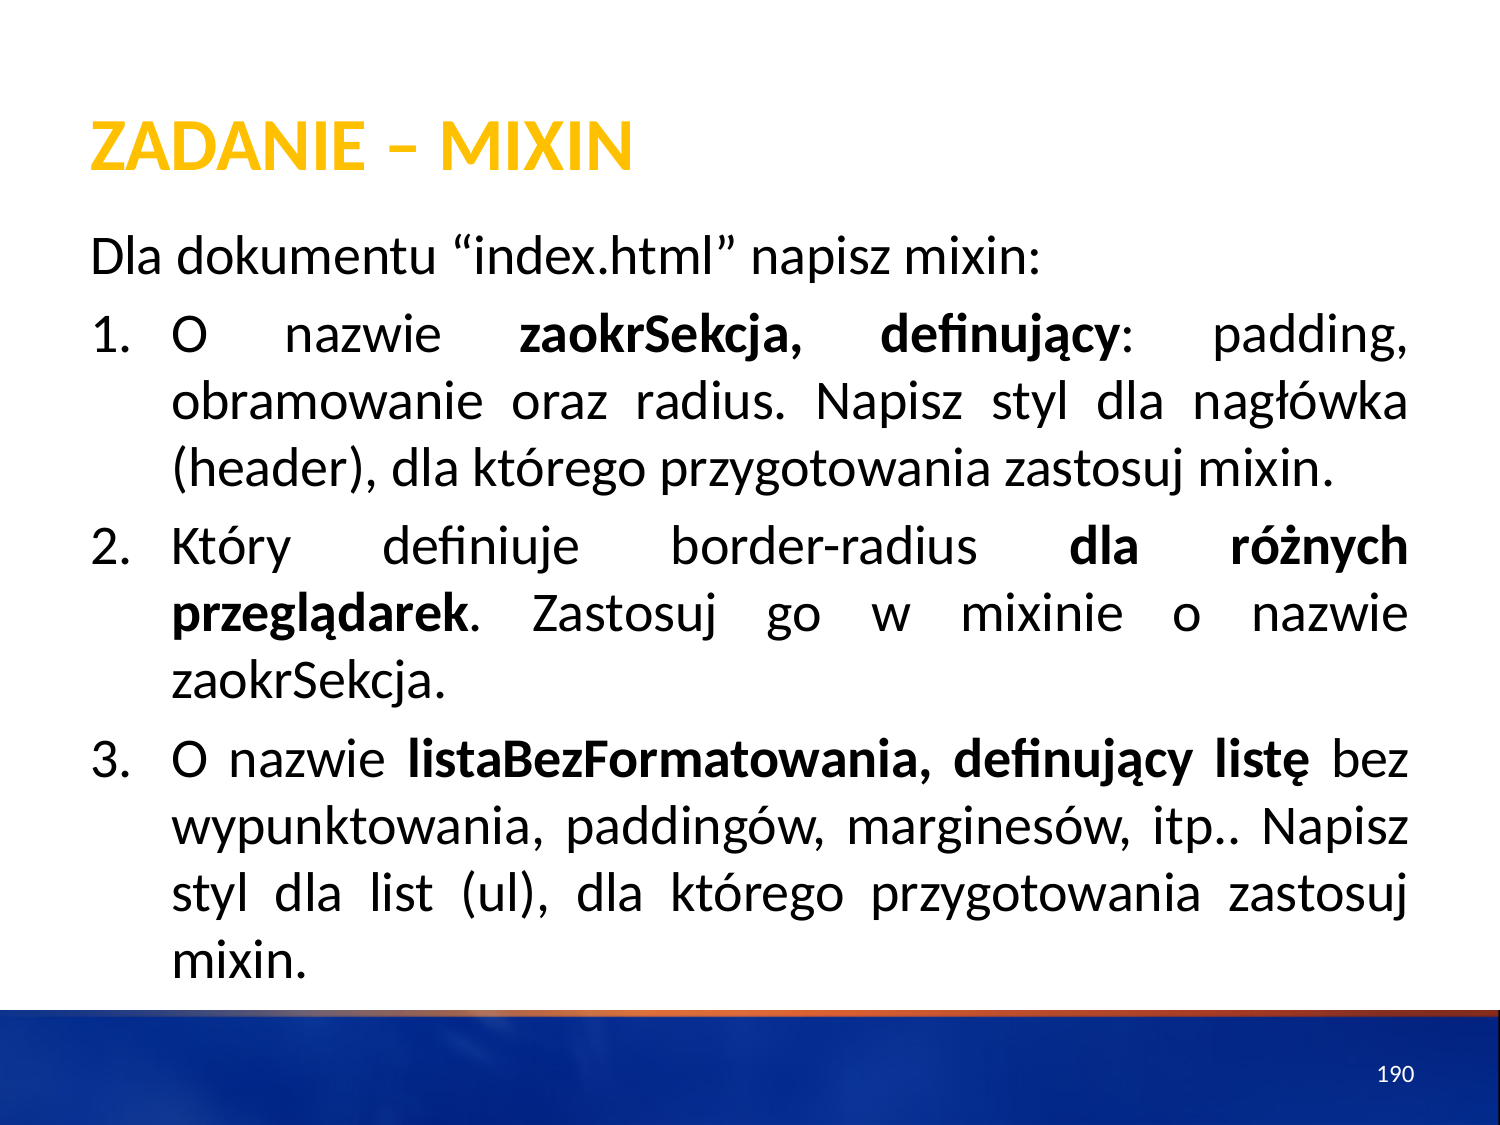

# ZADANIE – Mixin
Dla dokumentu “index.html” napisz mixin:
O nazwie zaokrSekcja, definujący: padding, obramowanie oraz radius. Napisz styl dla nagłówka (header), dla którego przygotowania zastosuj mixin.
Który definiuje border-radius dla różnych przeglądarek. Zastosuj go w mixinie o nazwie zaokrSekcja.
O nazwie listaBezFormatowania, definujący listę bez wypunktowania, paddingów, marginesów, itp.. Napisz styl dla list (ul), dla którego przygotowania zastosuj mixin.

190